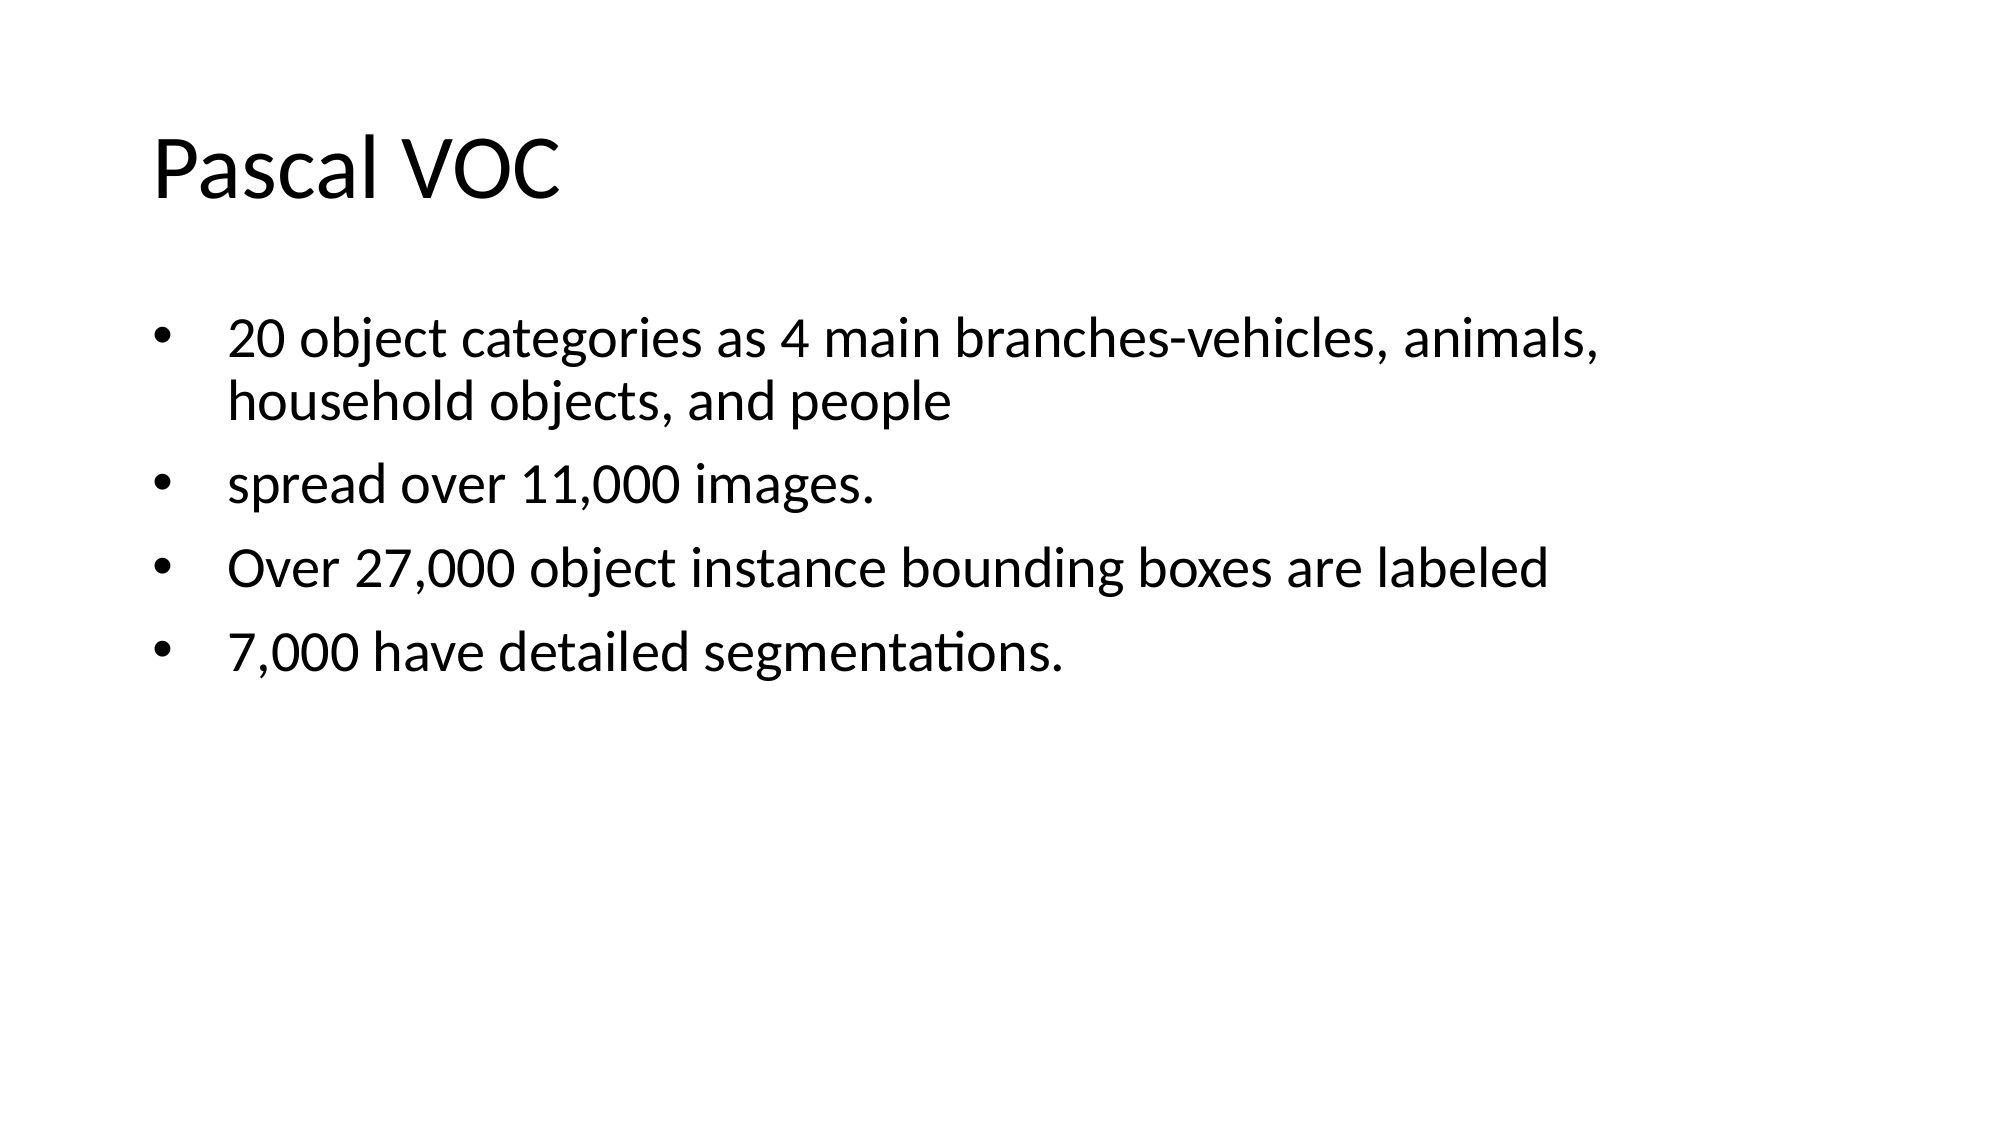

# Pascal VOC
20 object categories as 4 main branches-vehicles, animals, household objects, and people
spread over 11,000 images.
Over 27,000 object instance bounding boxes are labeled
7,000 have detailed segmentations.